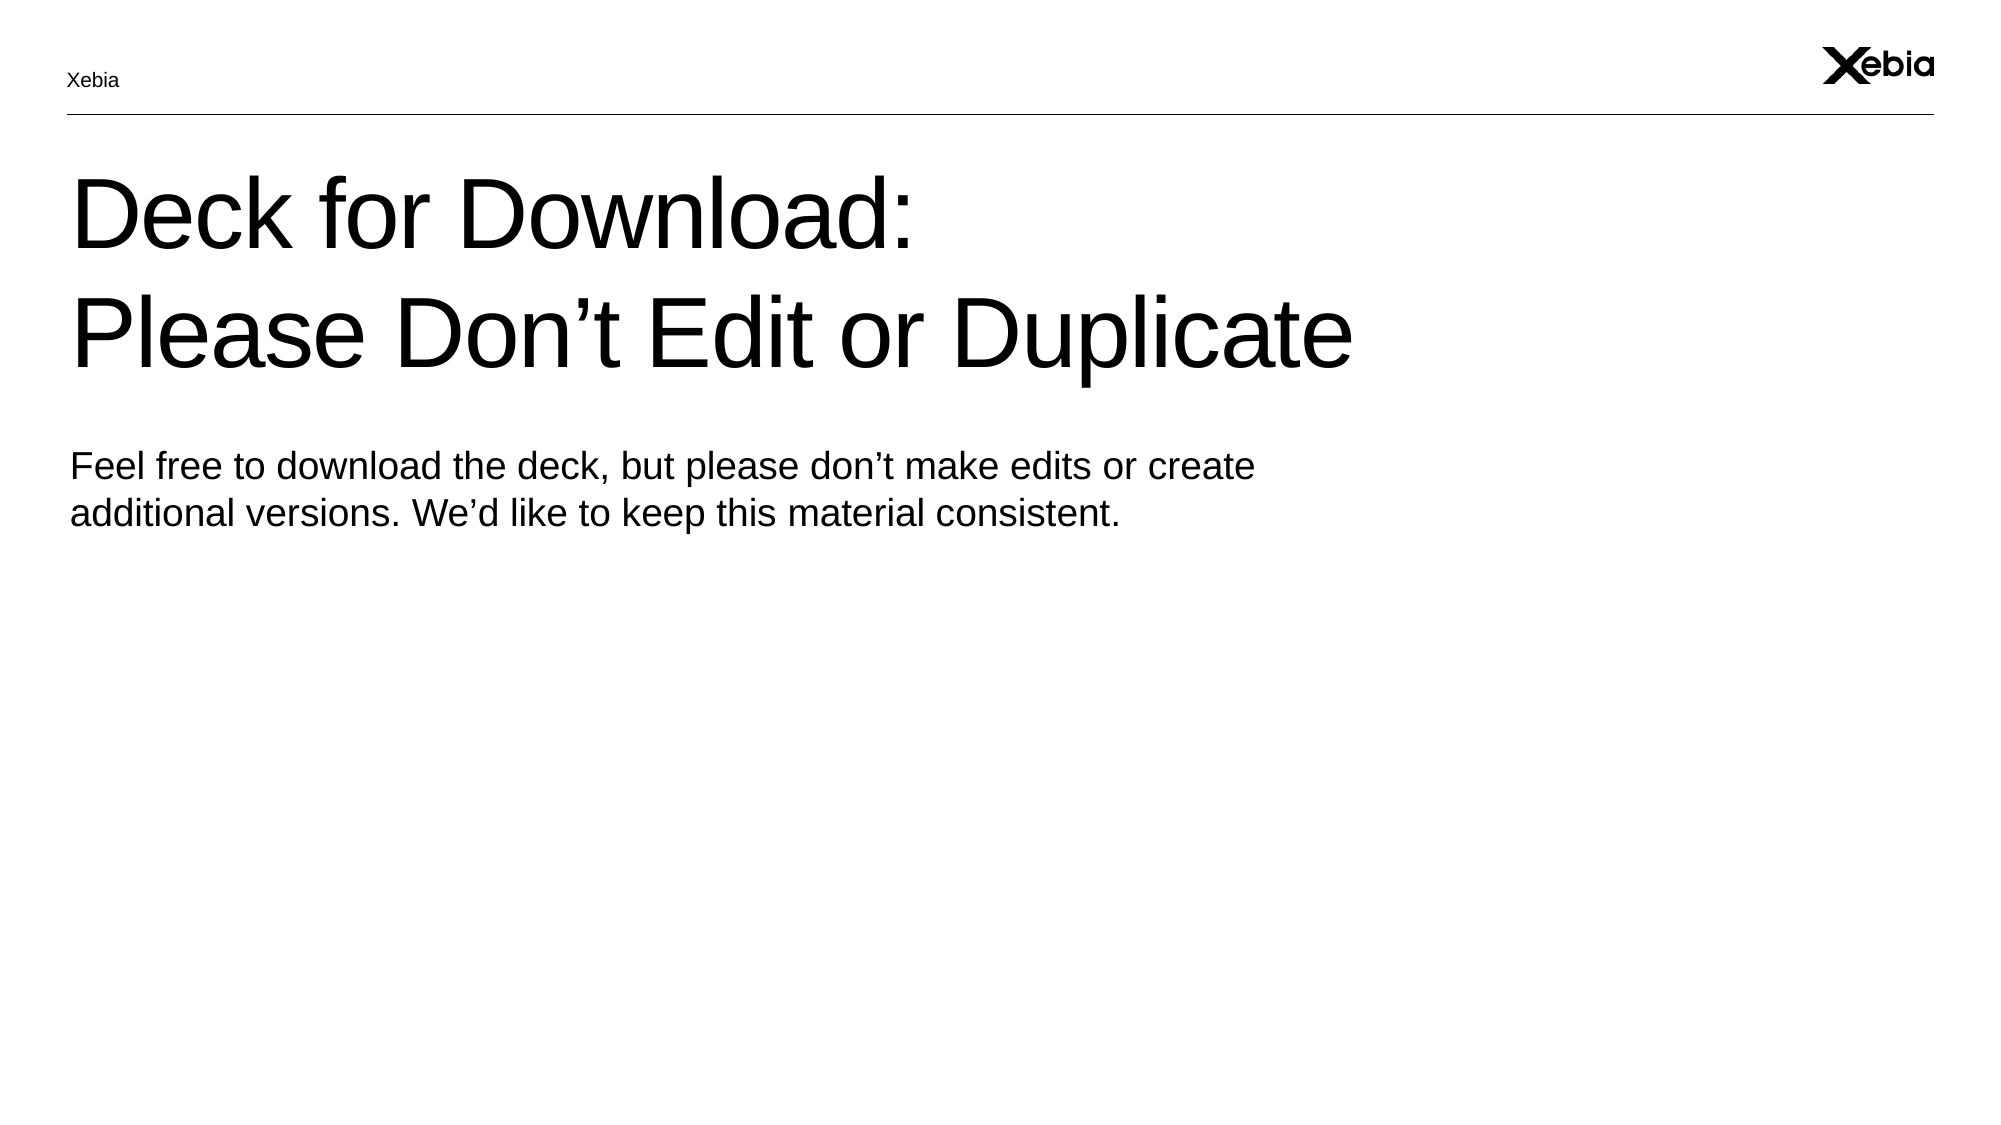

Xebia
# Deck for Download: Please Don’t Edit or Duplicate
Feel free to download the deck, but please don’t make edits or create additional versions. We’d like to keep this material consistent.